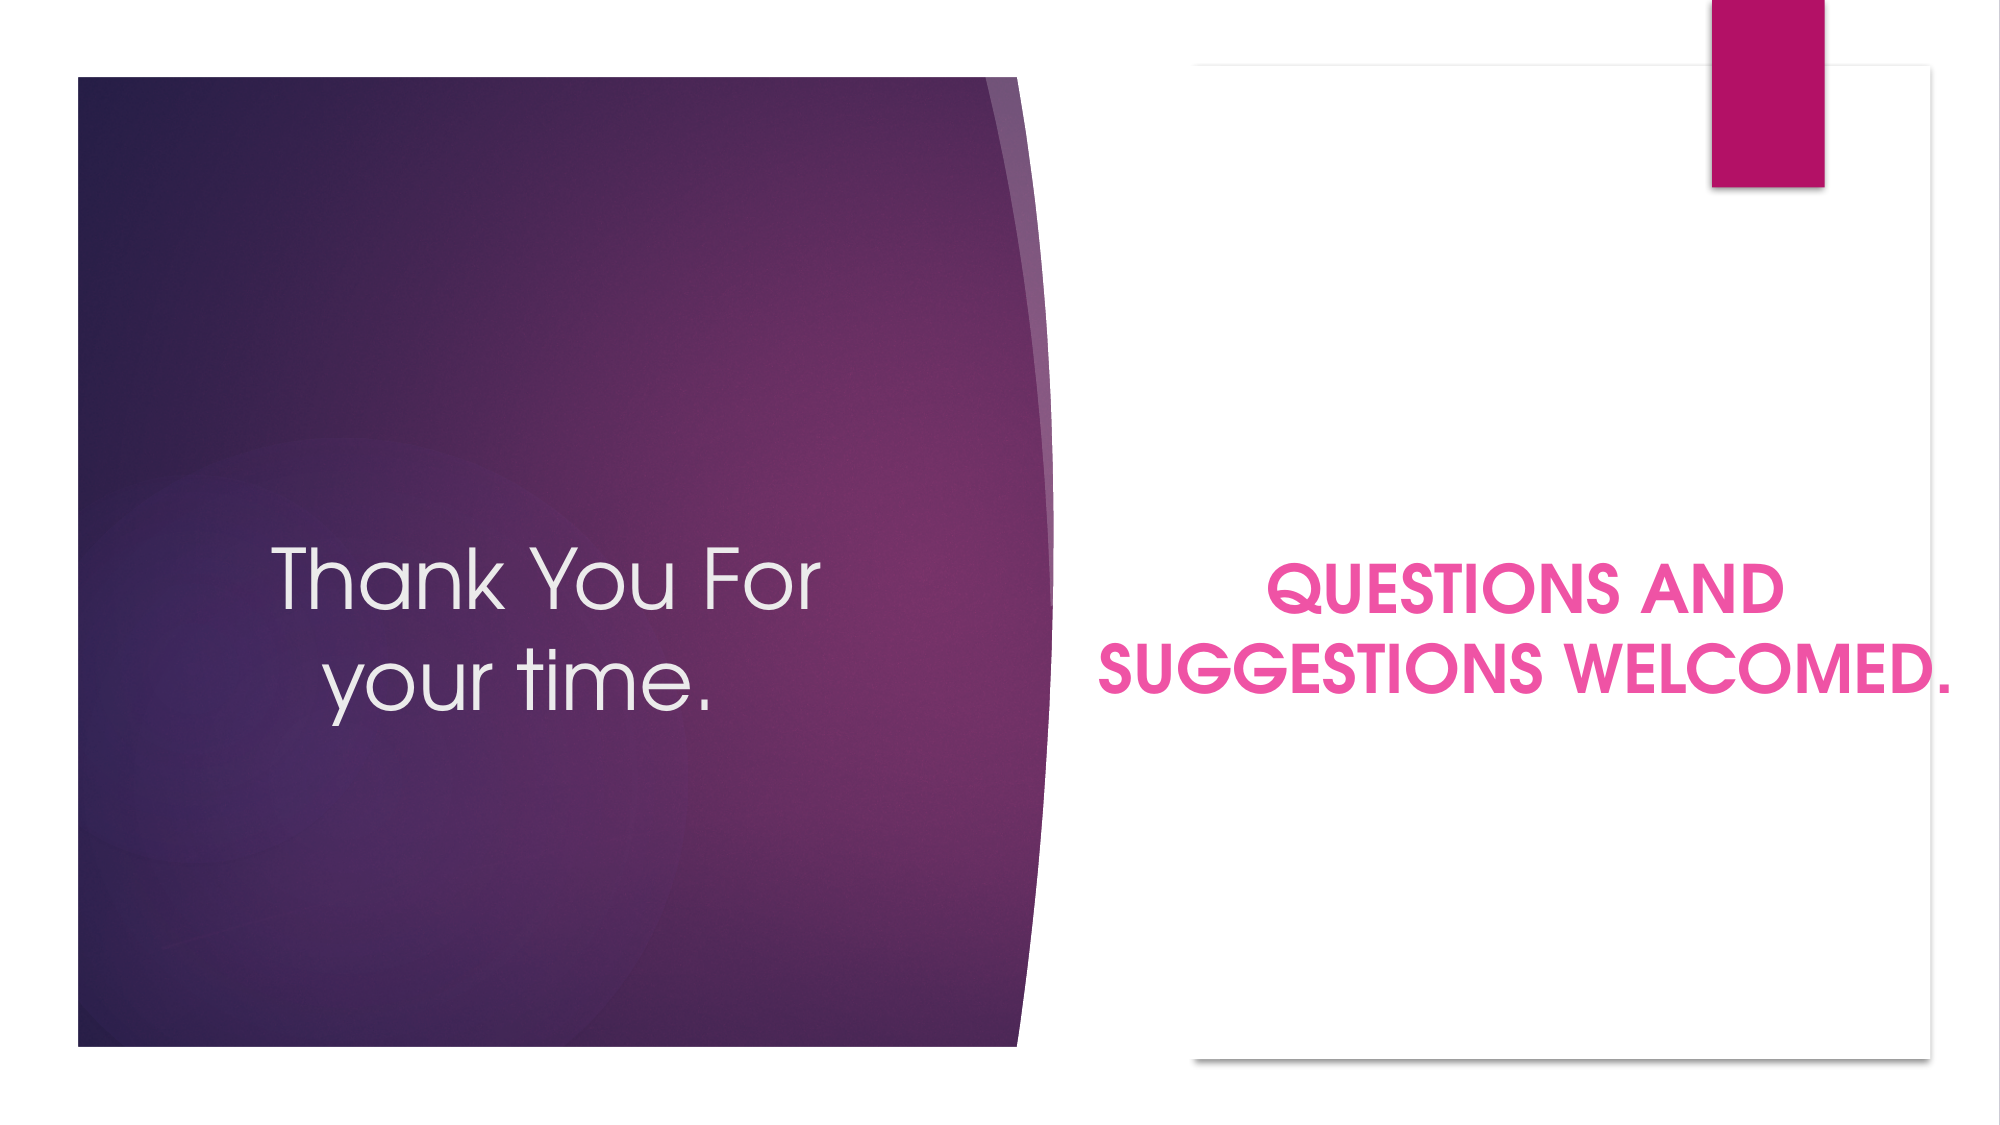

Questions and Suggestions Welcomed.
# Thank You For your time.